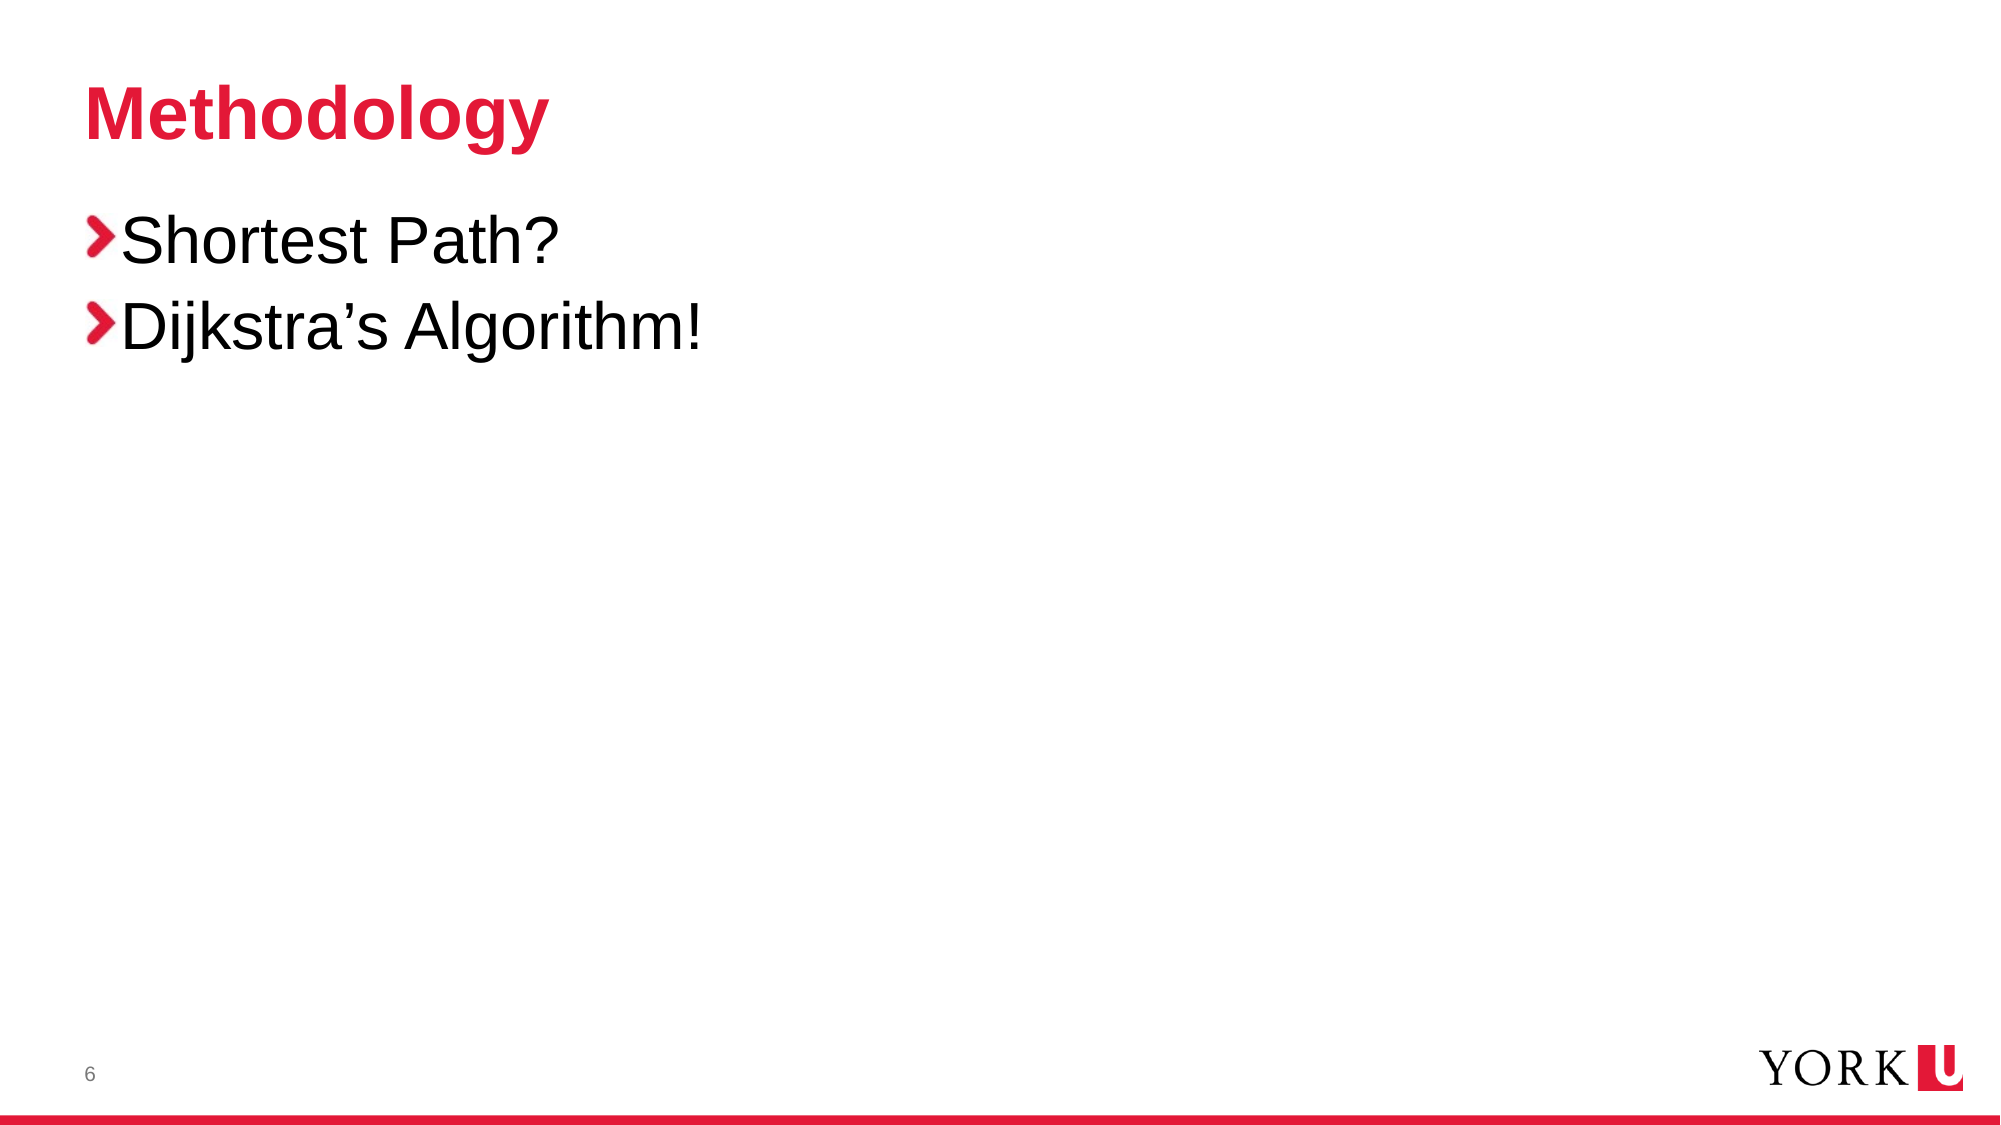

# Methodology
Shortest Path?
Dijkstra’s Algorithm!
6